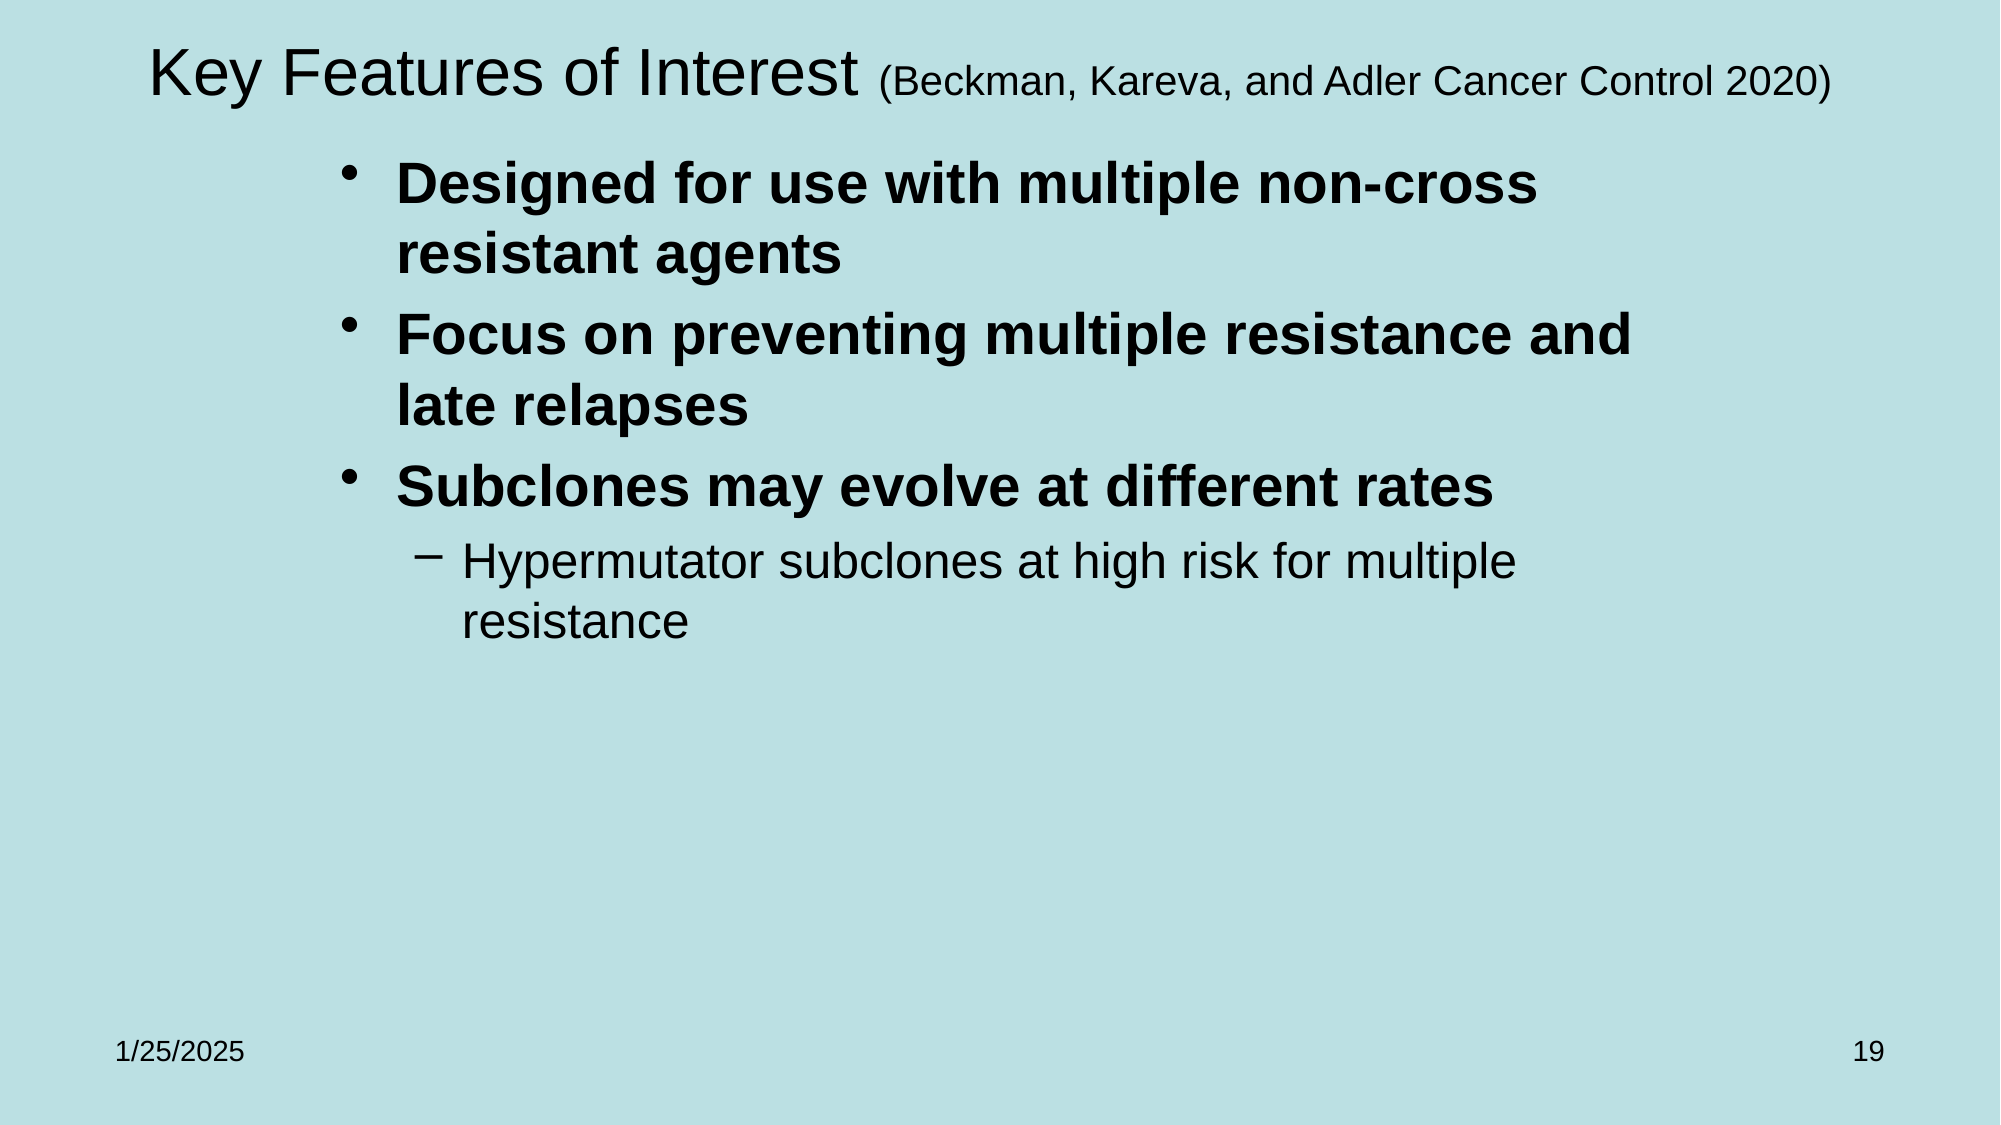

# Key Features of Interest (Beckman, Kareva, and Adler Cancer Control 2020)
Designed for use with multiple non-cross resistant agents
Focus on preventing multiple resistance and late relapses
Subclones may evolve at different rates
Hypermutator subclones at high risk for multiple resistance
1/25/2025
19